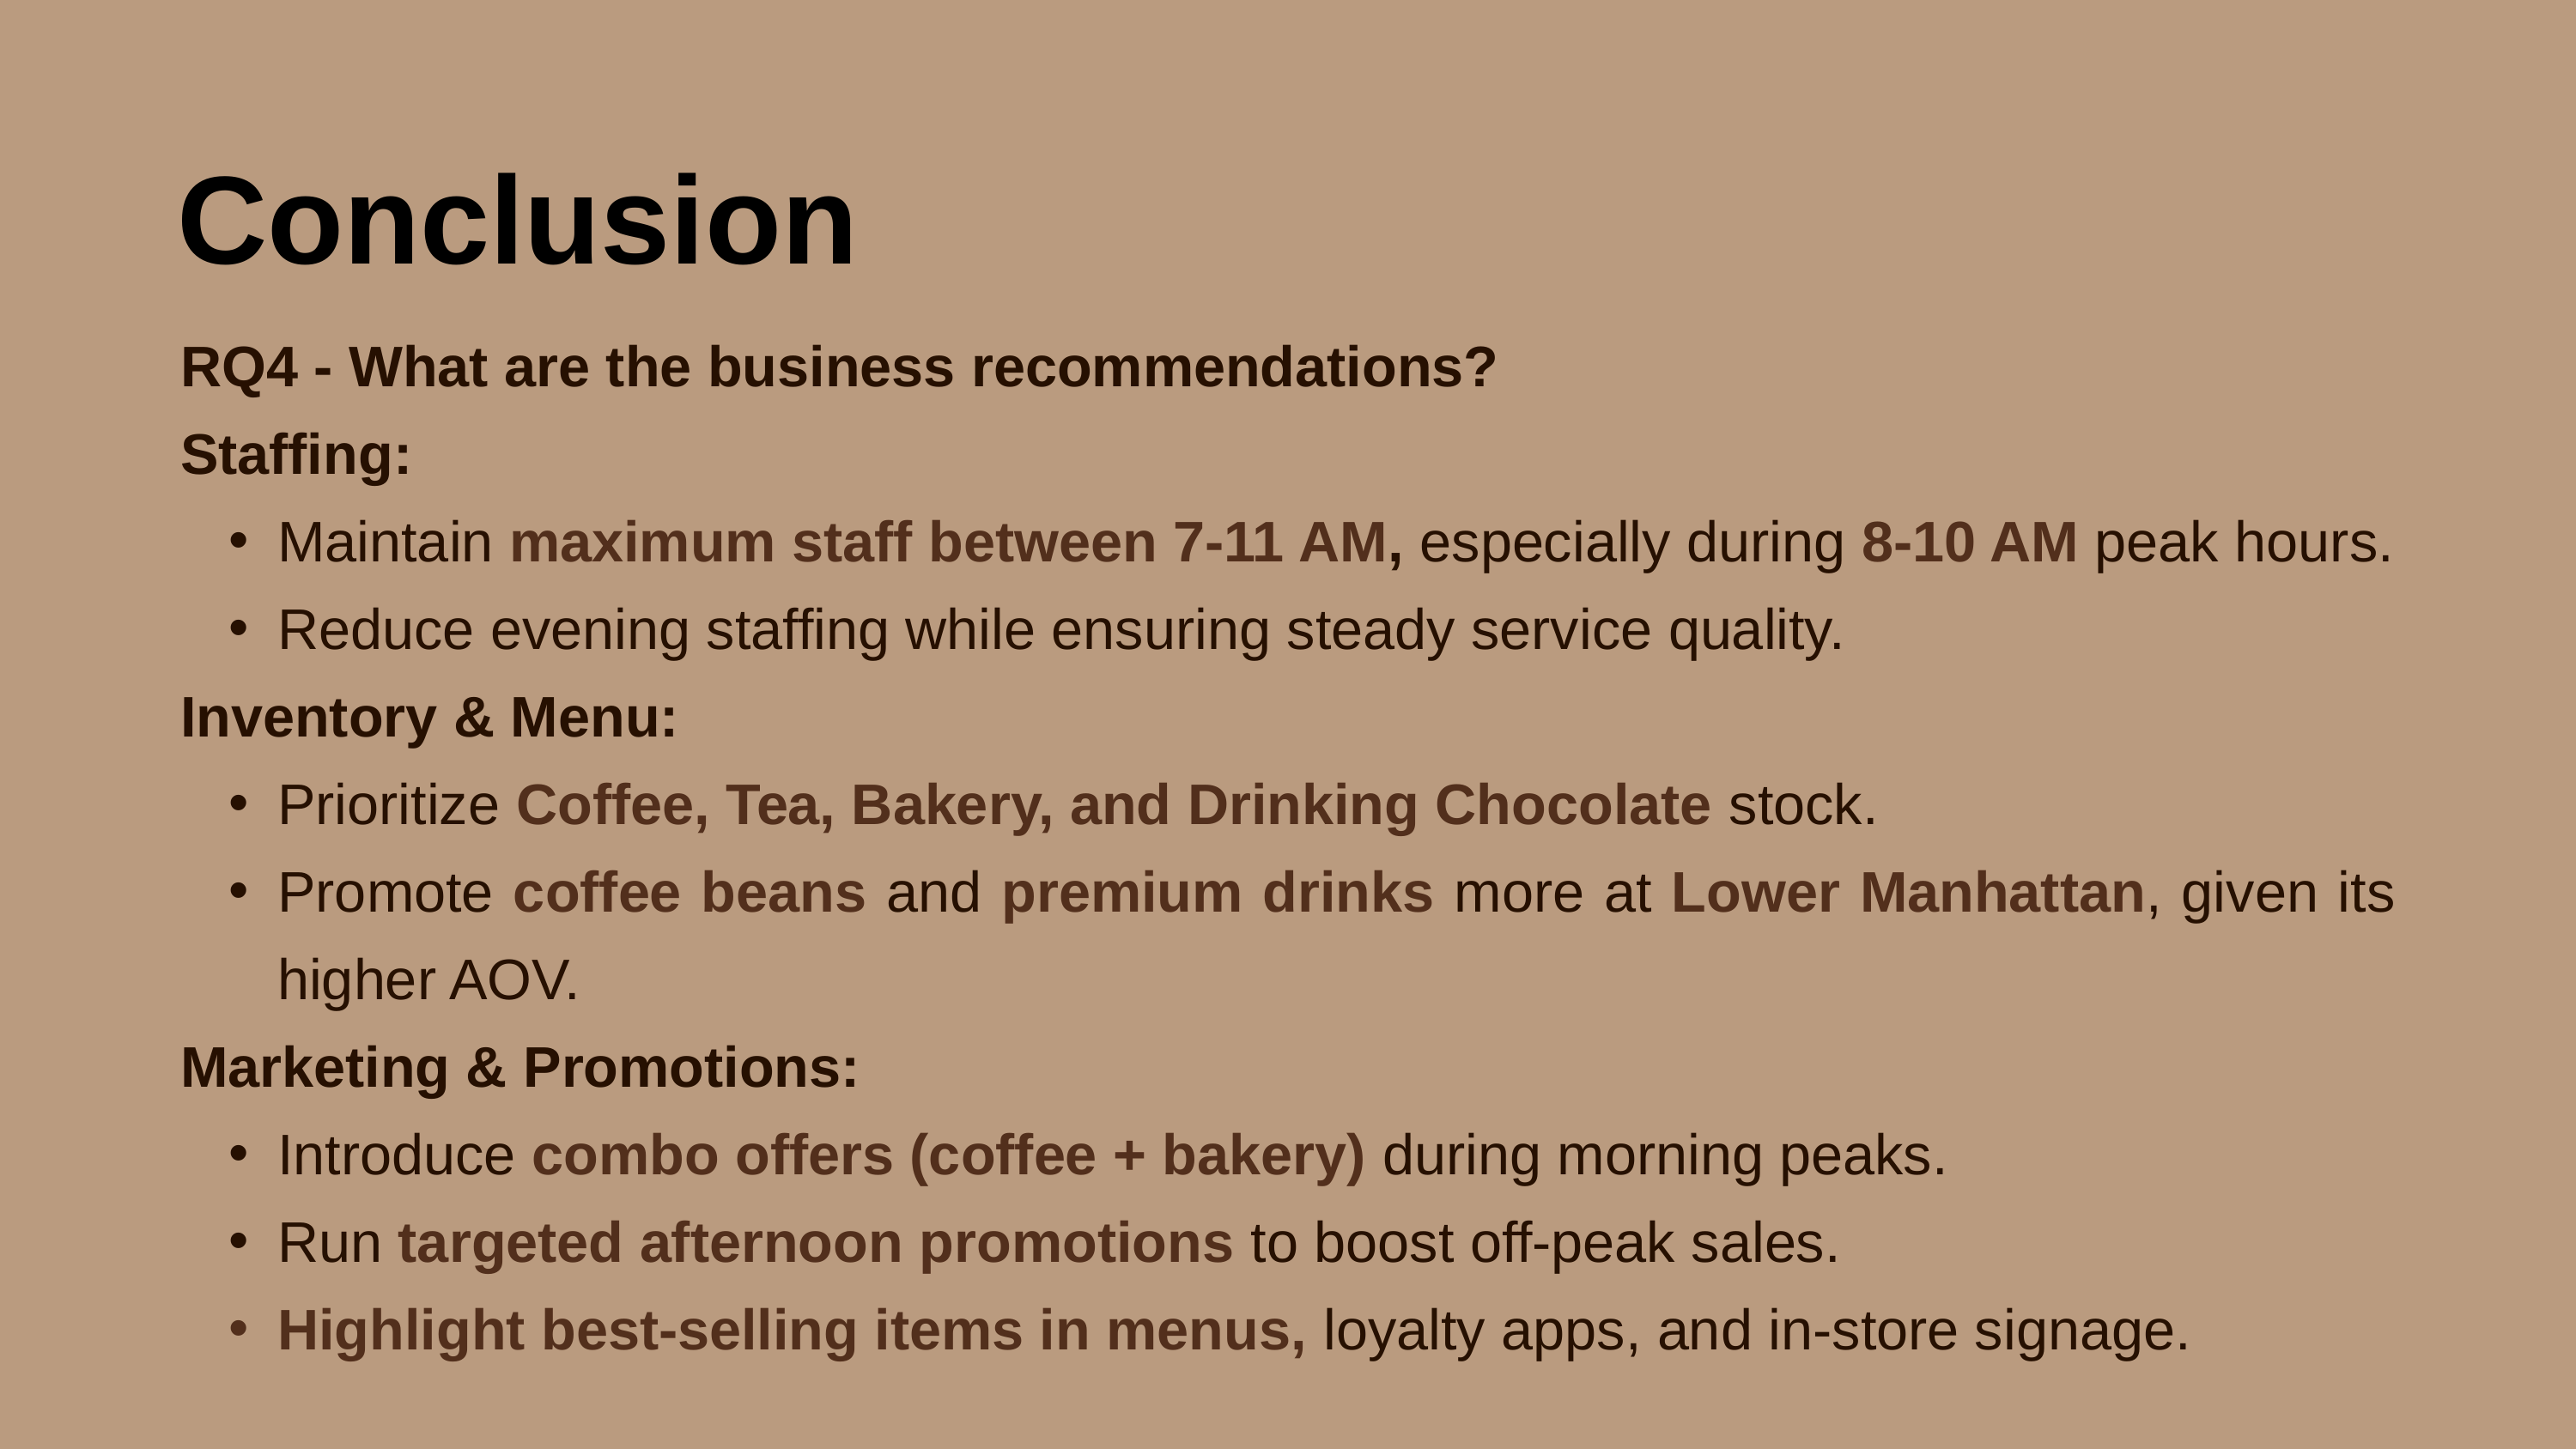

Conclusion
RQ4 - What are the business recommendations?
Staffing:
Maintain maximum staff between 7-11 AM, especially during 8-10 AM peak hours.
Reduce evening staffing while ensuring steady service quality.
Inventory & Menu:
Prioritize Coffee, Tea, Bakery, and Drinking Chocolate stock.
Promote coffee beans and premium drinks more at Lower Manhattan, given its higher AOV.
Marketing & Promotions:
Introduce combo offers (coffee + bakery) during morning peaks.
Run targeted afternoon promotions to boost off-peak sales.
Highlight best-selling items in menus, loyalty apps, and in-store signage.